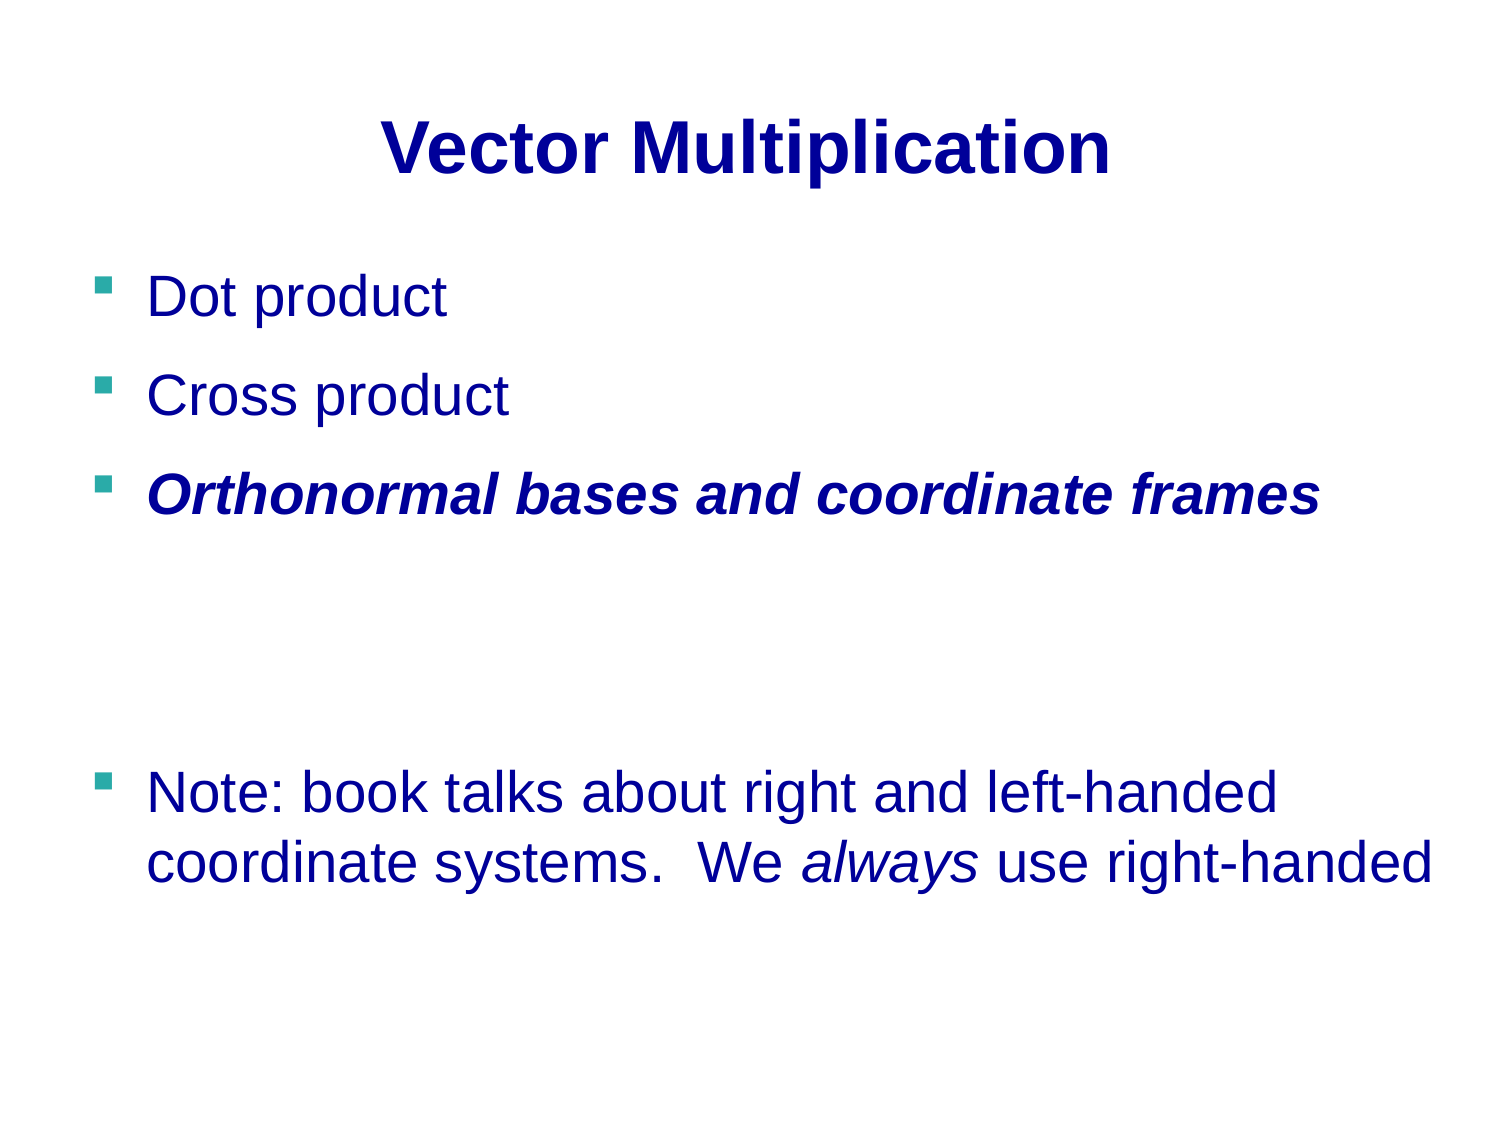

# Vector Multiplication
Dot product
Cross product
Orthonormal bases and coordinate frames

Note: book talks about right and left-handed coordinate systems.  We always use right-handed